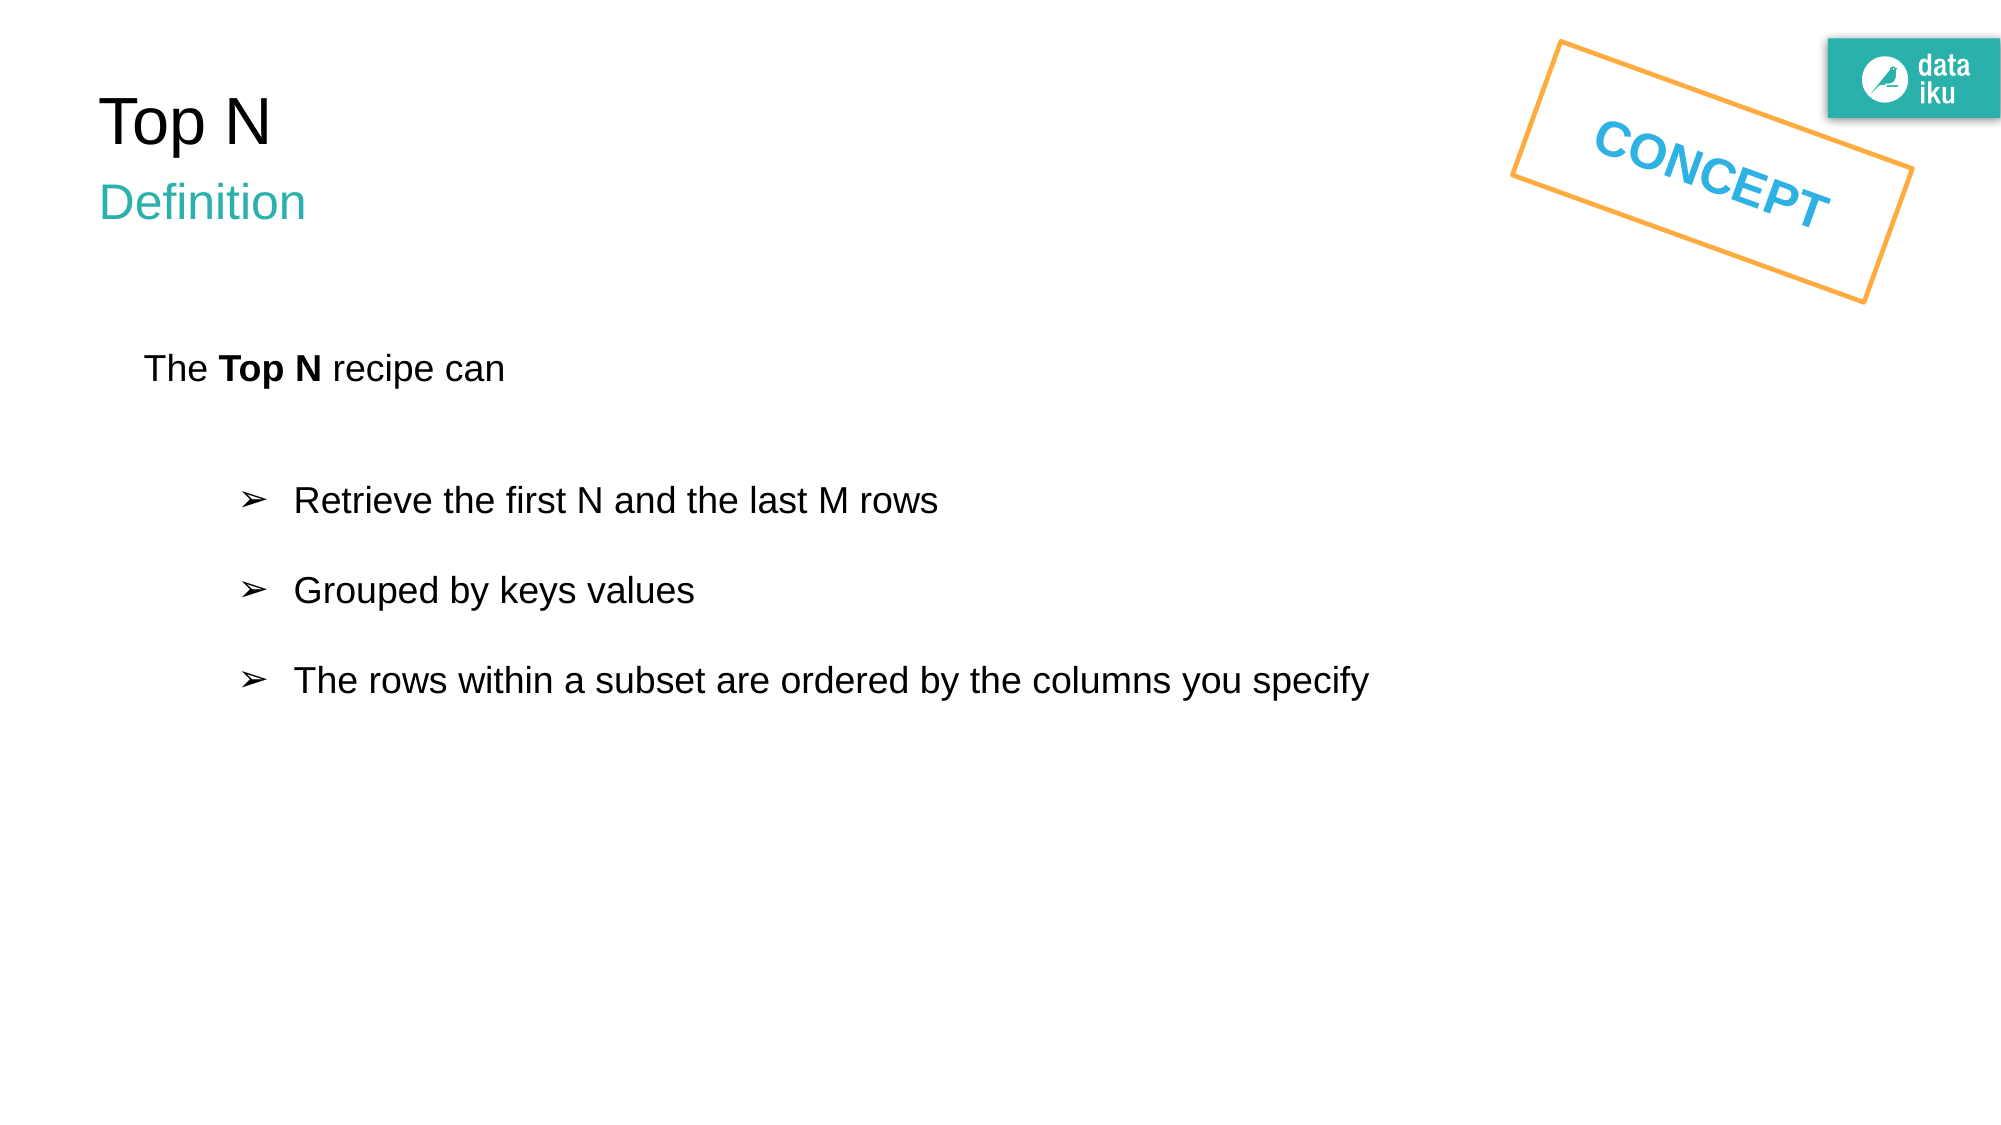

# Top N
CONCEPT
Definition
The Top N recipe can

Retrieve the first N and the last M rows
Grouped by keys values
The rows within a subset are ordered by the columns you specify